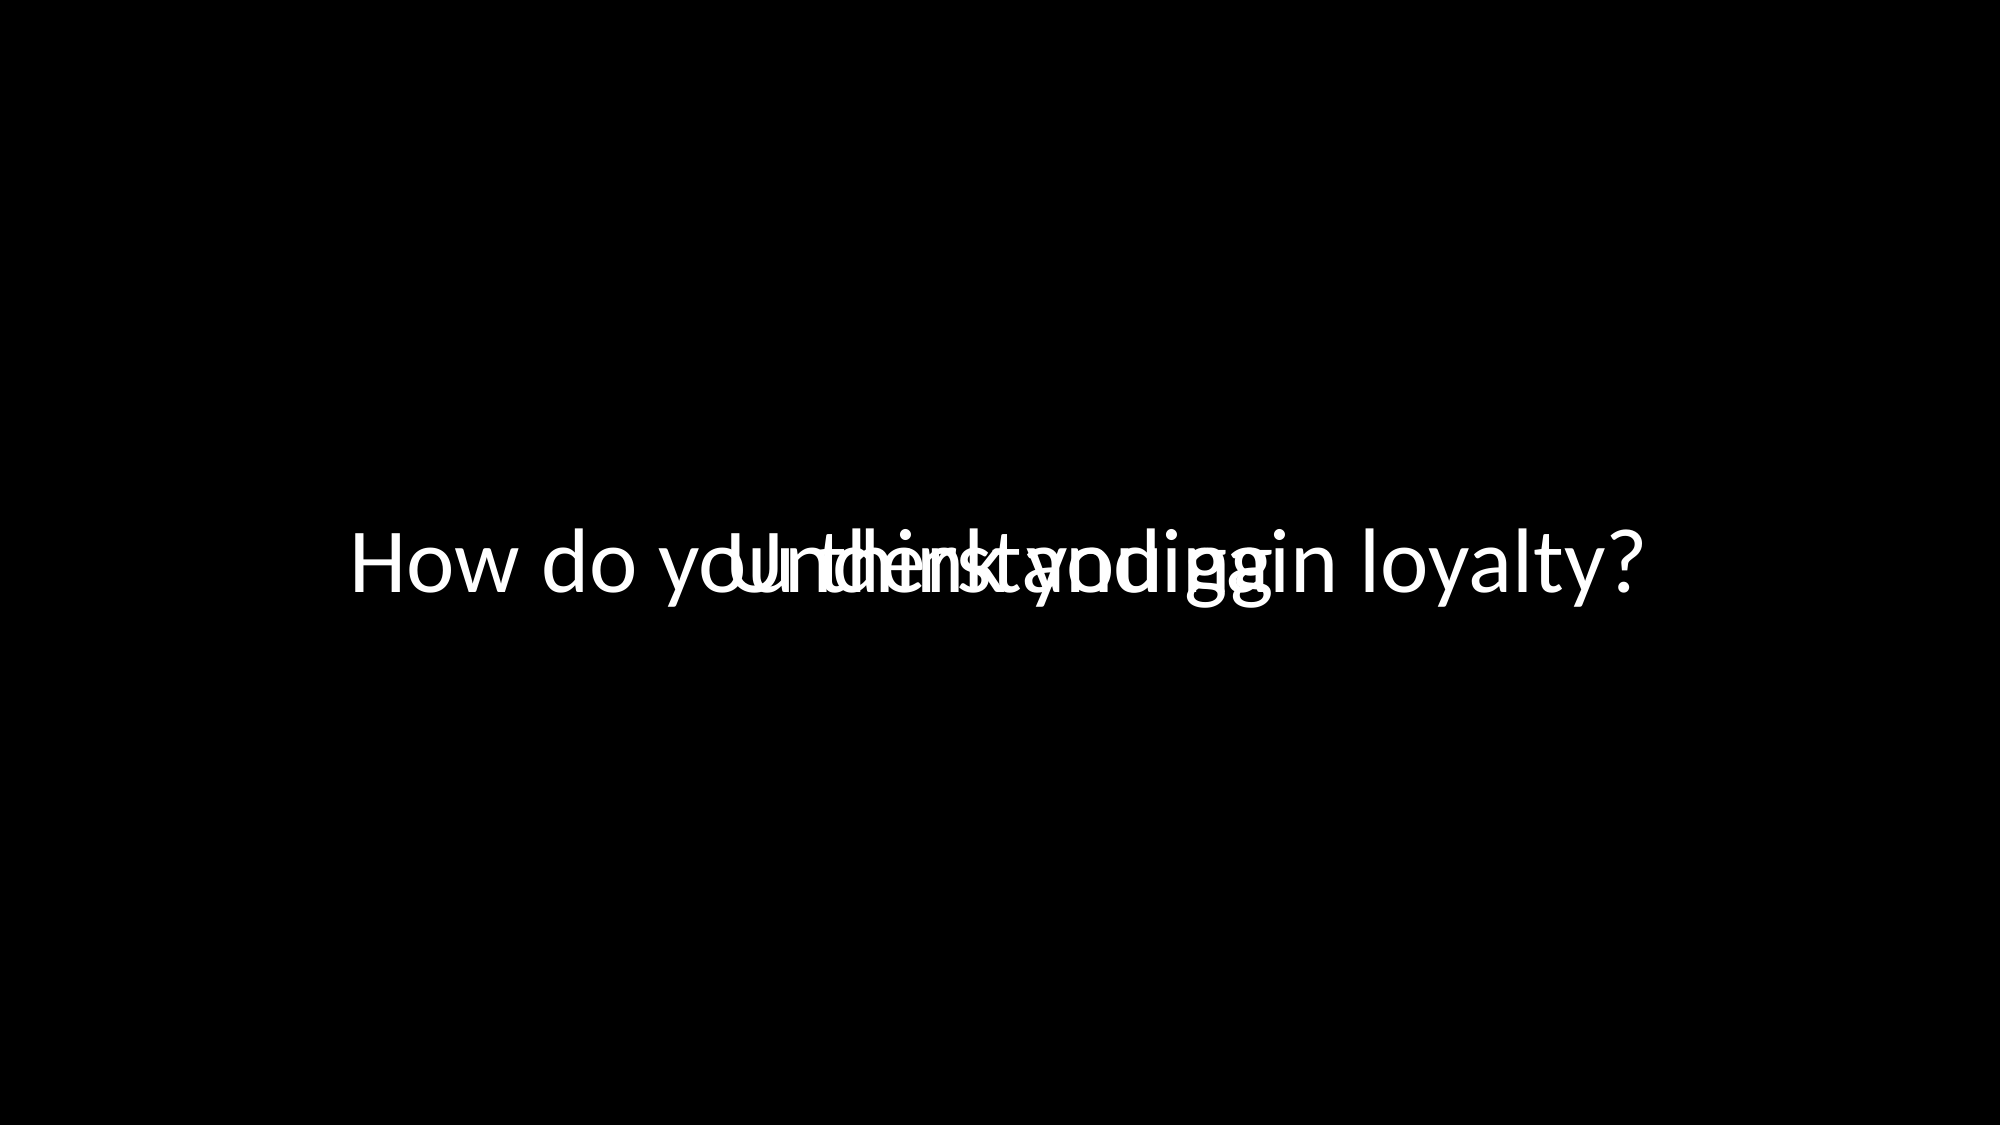

Understanding
# How do you think you gain loyalty?